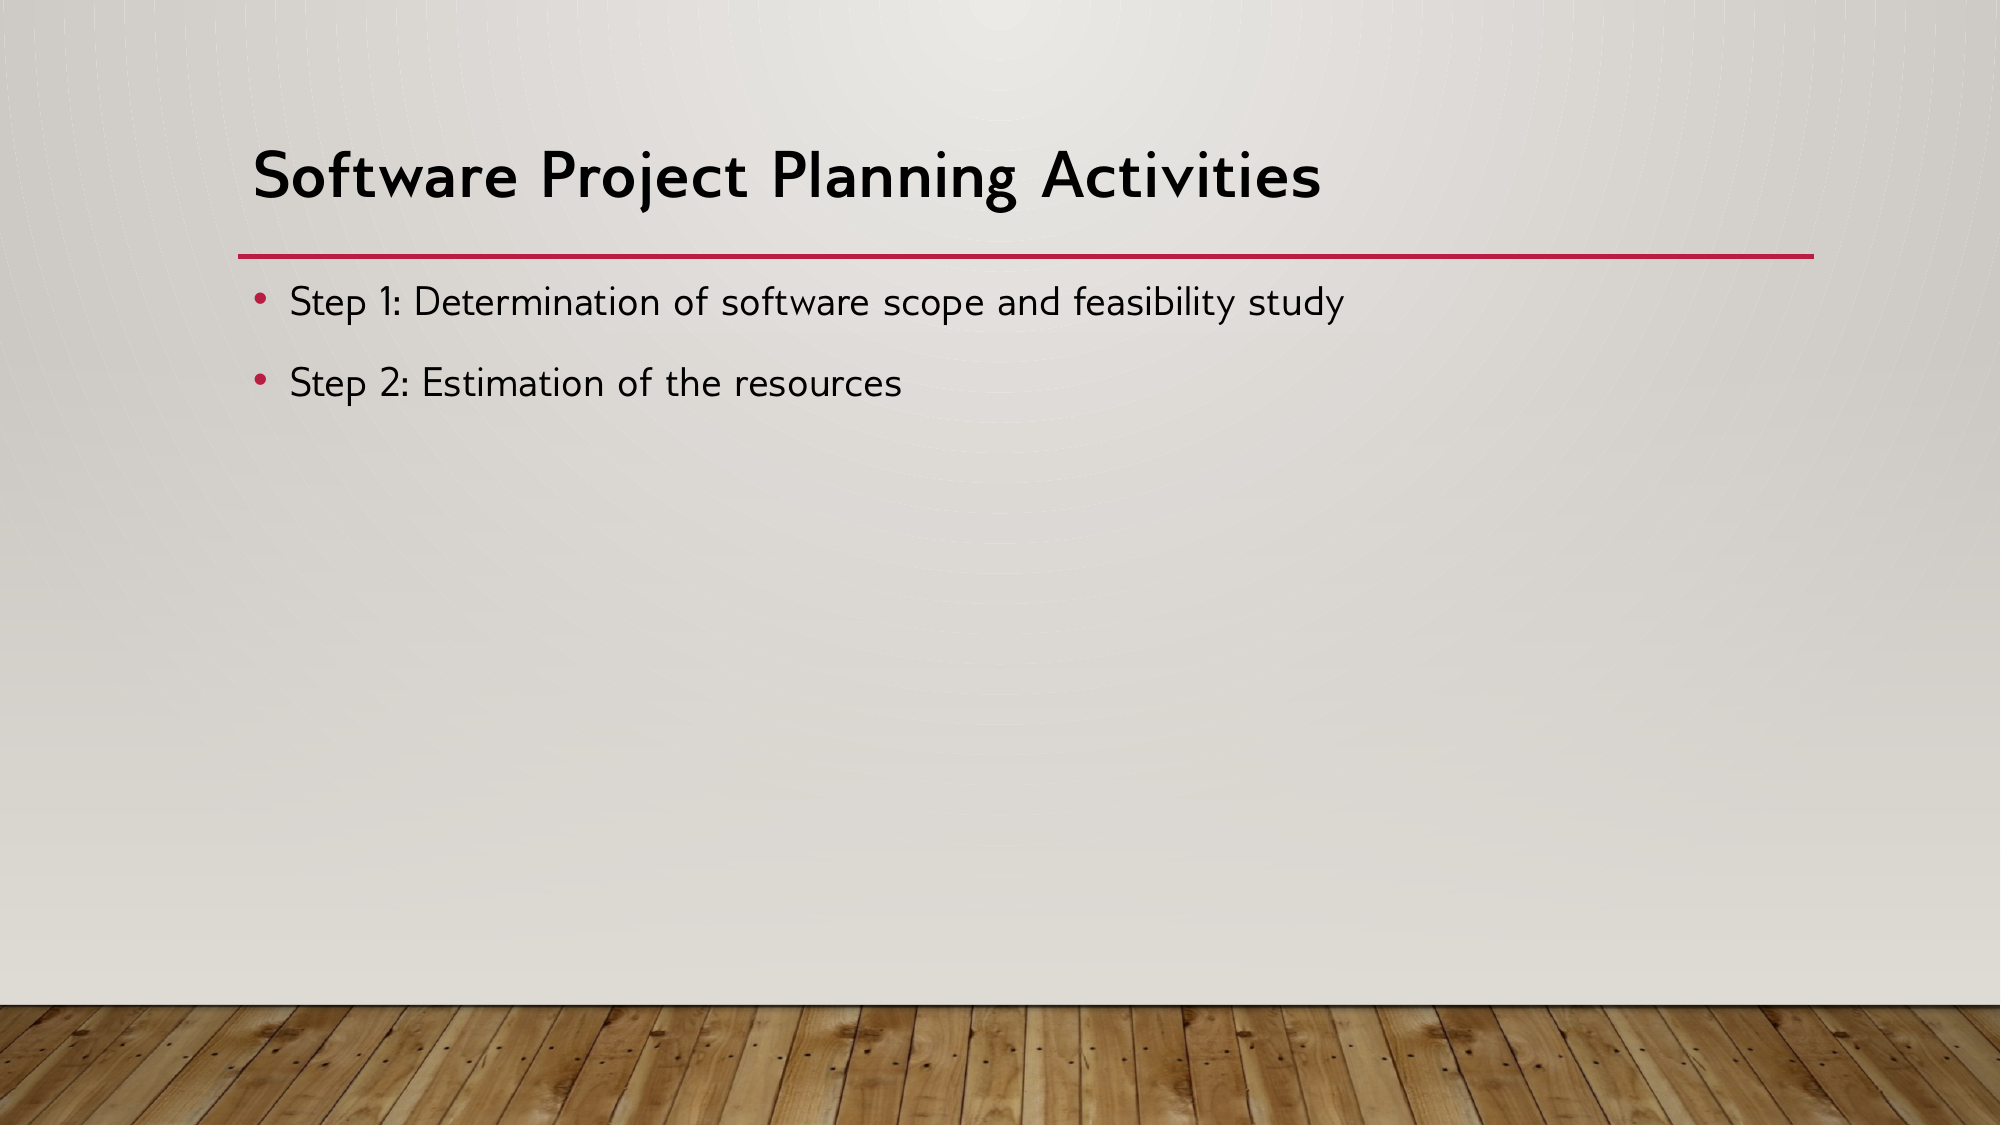

# Software Project Planning Activities
Step 1: Determination of software scope and feasibility study
Step 2: Estimation of the resources